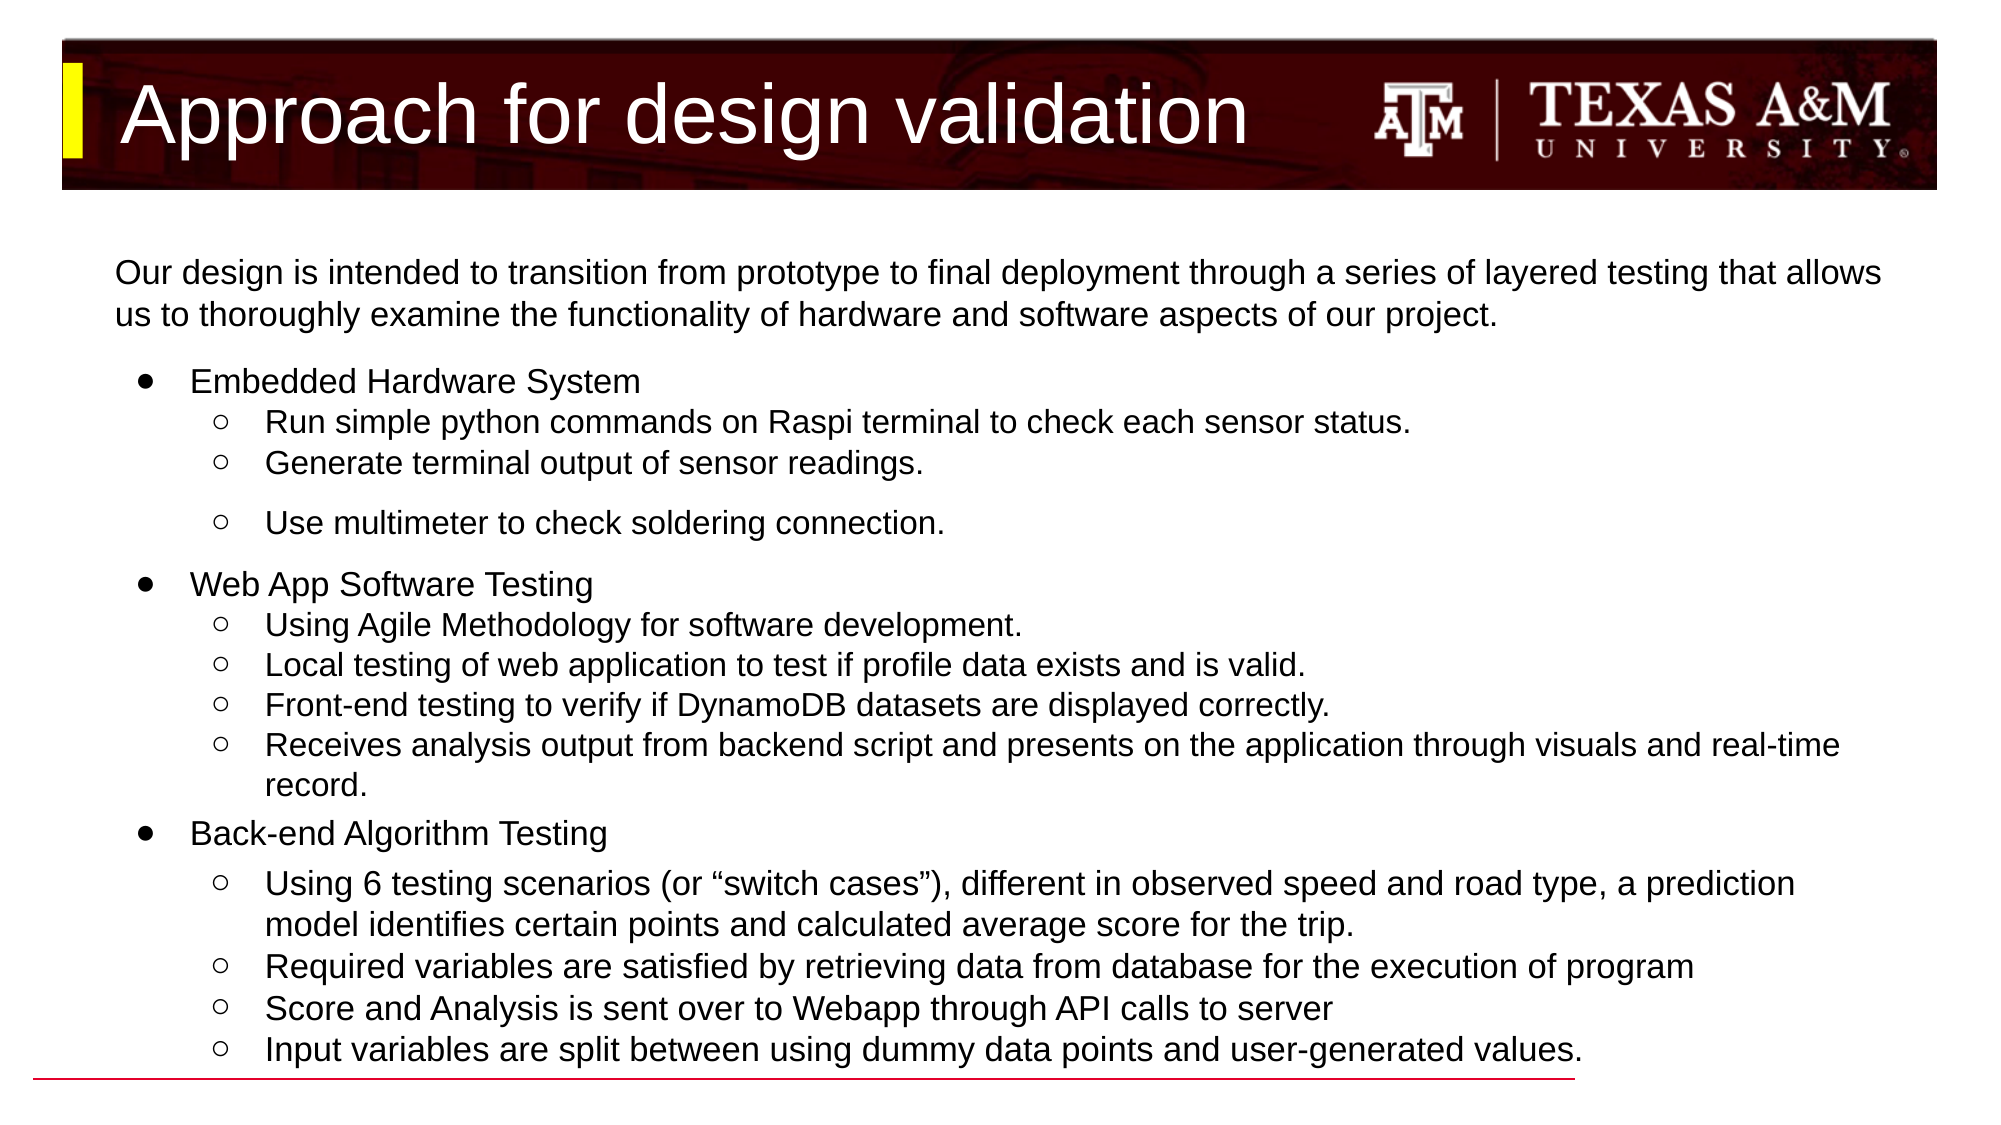

# Approach for design validation
Our design is intended to transition from prototype to final deployment through a series of layered testing that allows us to thoroughly examine the functionality of hardware and software aspects of our project.
Embedded Hardware System
Run simple python commands on Raspi terminal to check each sensor status.
Generate terminal output of sensor readings.
Use multimeter to check soldering connection.
Web App Software Testing
Using Agile Methodology for software development.
Local testing of web application to test if profile data exists and is valid.
Front-end testing to verify if DynamoDB datasets are displayed correctly.
Receives analysis output from backend script and presents on the application through visuals and real-time record.
Back-end Algorithm Testing
Using 6 testing scenarios (or “switch cases”), different in observed speed and road type, a prediction model identifies certain points and calculated average score for the trip.
Required variables are satisfied by retrieving data from database for the execution of program
Score and Analysis is sent over to Webapp through API calls to server
Input variables are split between using dummy data points and user-generated values.